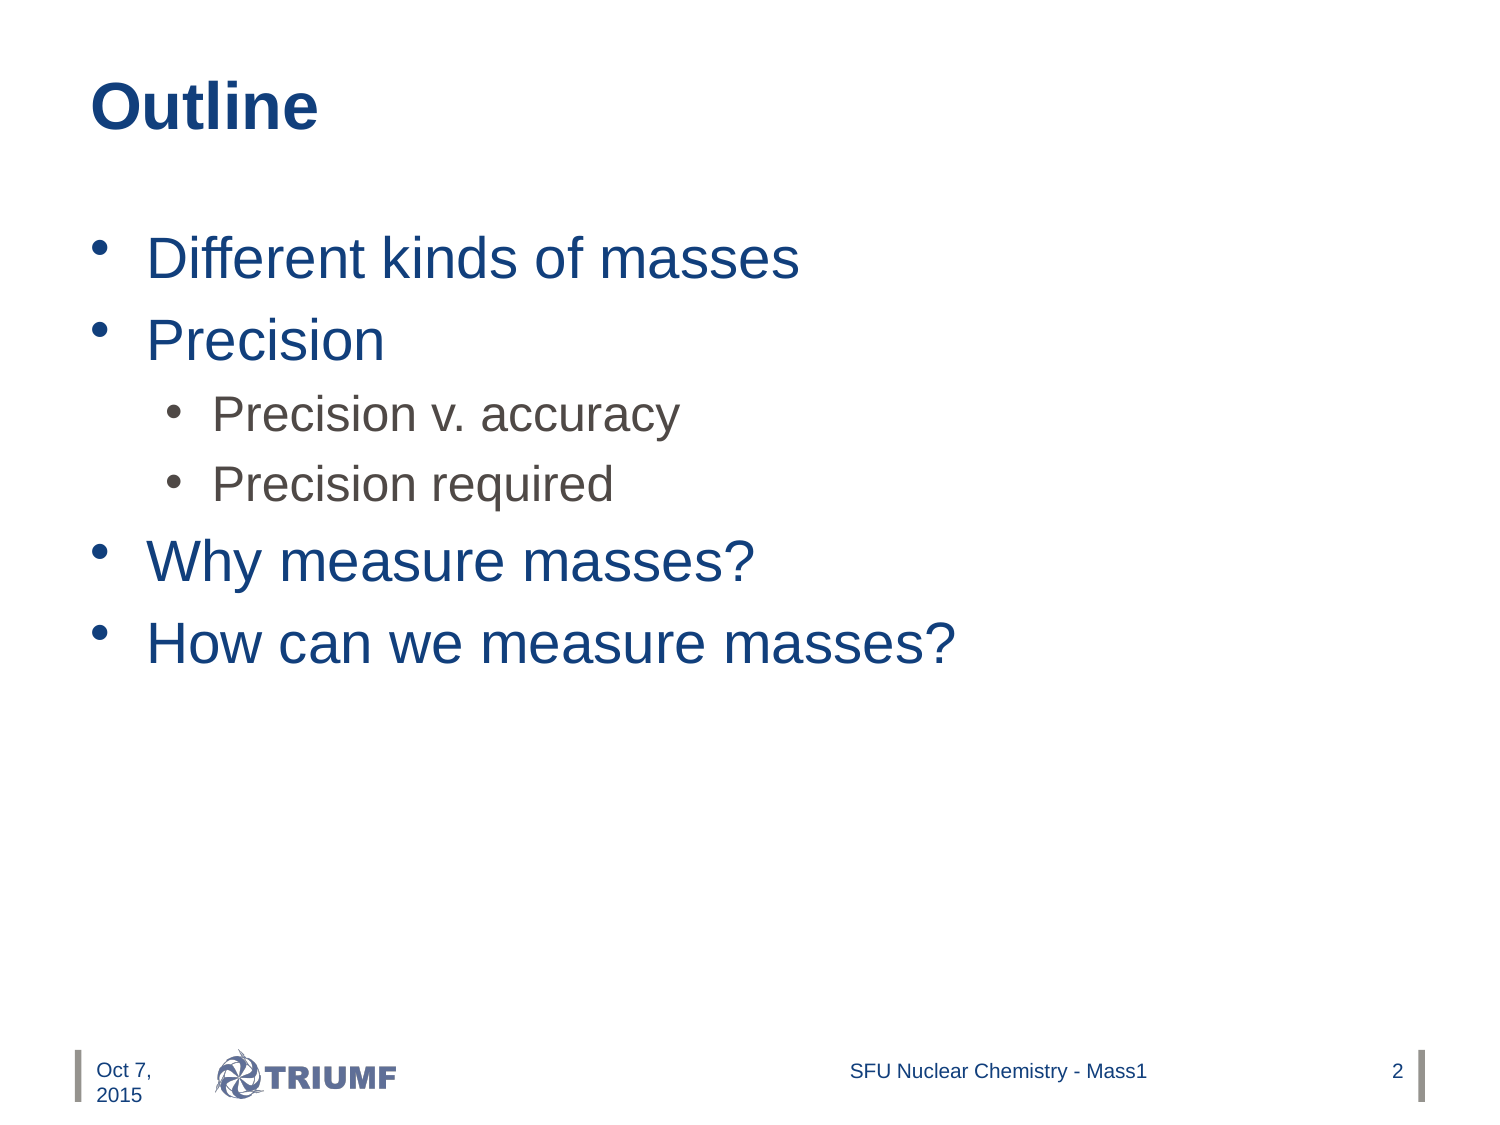

# Outline
Different kinds of masses
Precision
Precision v. accuracy
Precision required
Why measure masses?
How can we measure masses?

Oct 7, 2015
SFU Nuclear Chemistry - Mass1
2